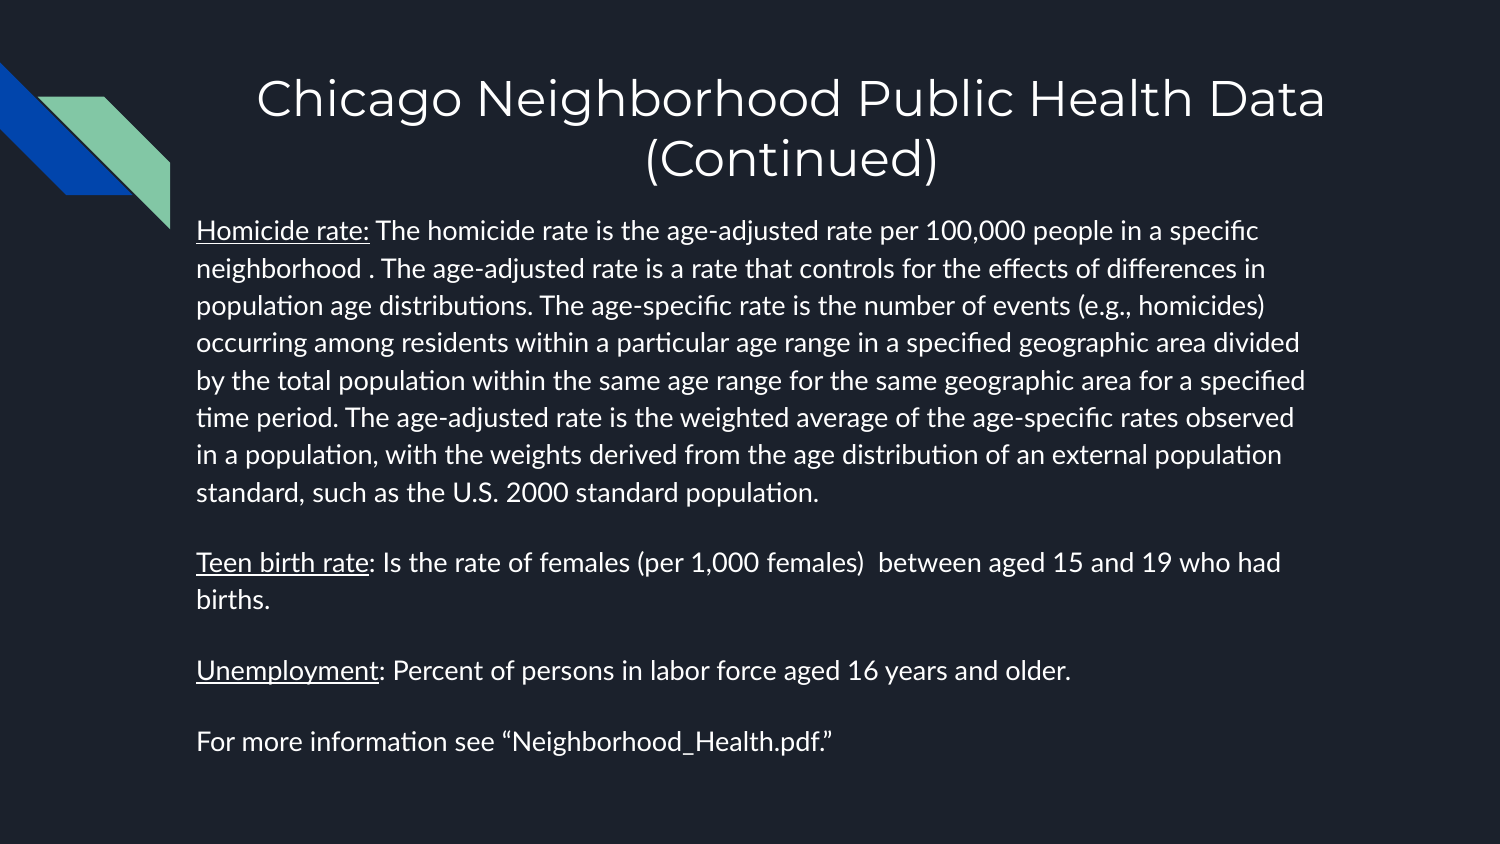

# Chicago Neighborhood Public Health Data (Continued)

Homicide rate: The homicide rate is the age-adjusted rate per 100,000 people in a specific neighborhood . The age-adjusted rate is a rate that controls for the effects of differences in population age distributions. The age-specific rate is the number of events (e.g., homicides) occurring among residents within a particular age range in a specified geographic area divided by the total population within the same age range for the same geographic area for a specified time period. The age-adjusted rate is the weighted average of the age-specific rates observed in a population, with the weights derived from the age distribution of an external population standard, such as the U.S. 2000 standard population.
Teen birth rate: Is the rate of females (per 1,000 females)  between aged 15 and 19 who had births.
Unemployment: Percent of persons in labor force aged 16 years and older.
For more information see “Neighborhood_Health.pdf.”